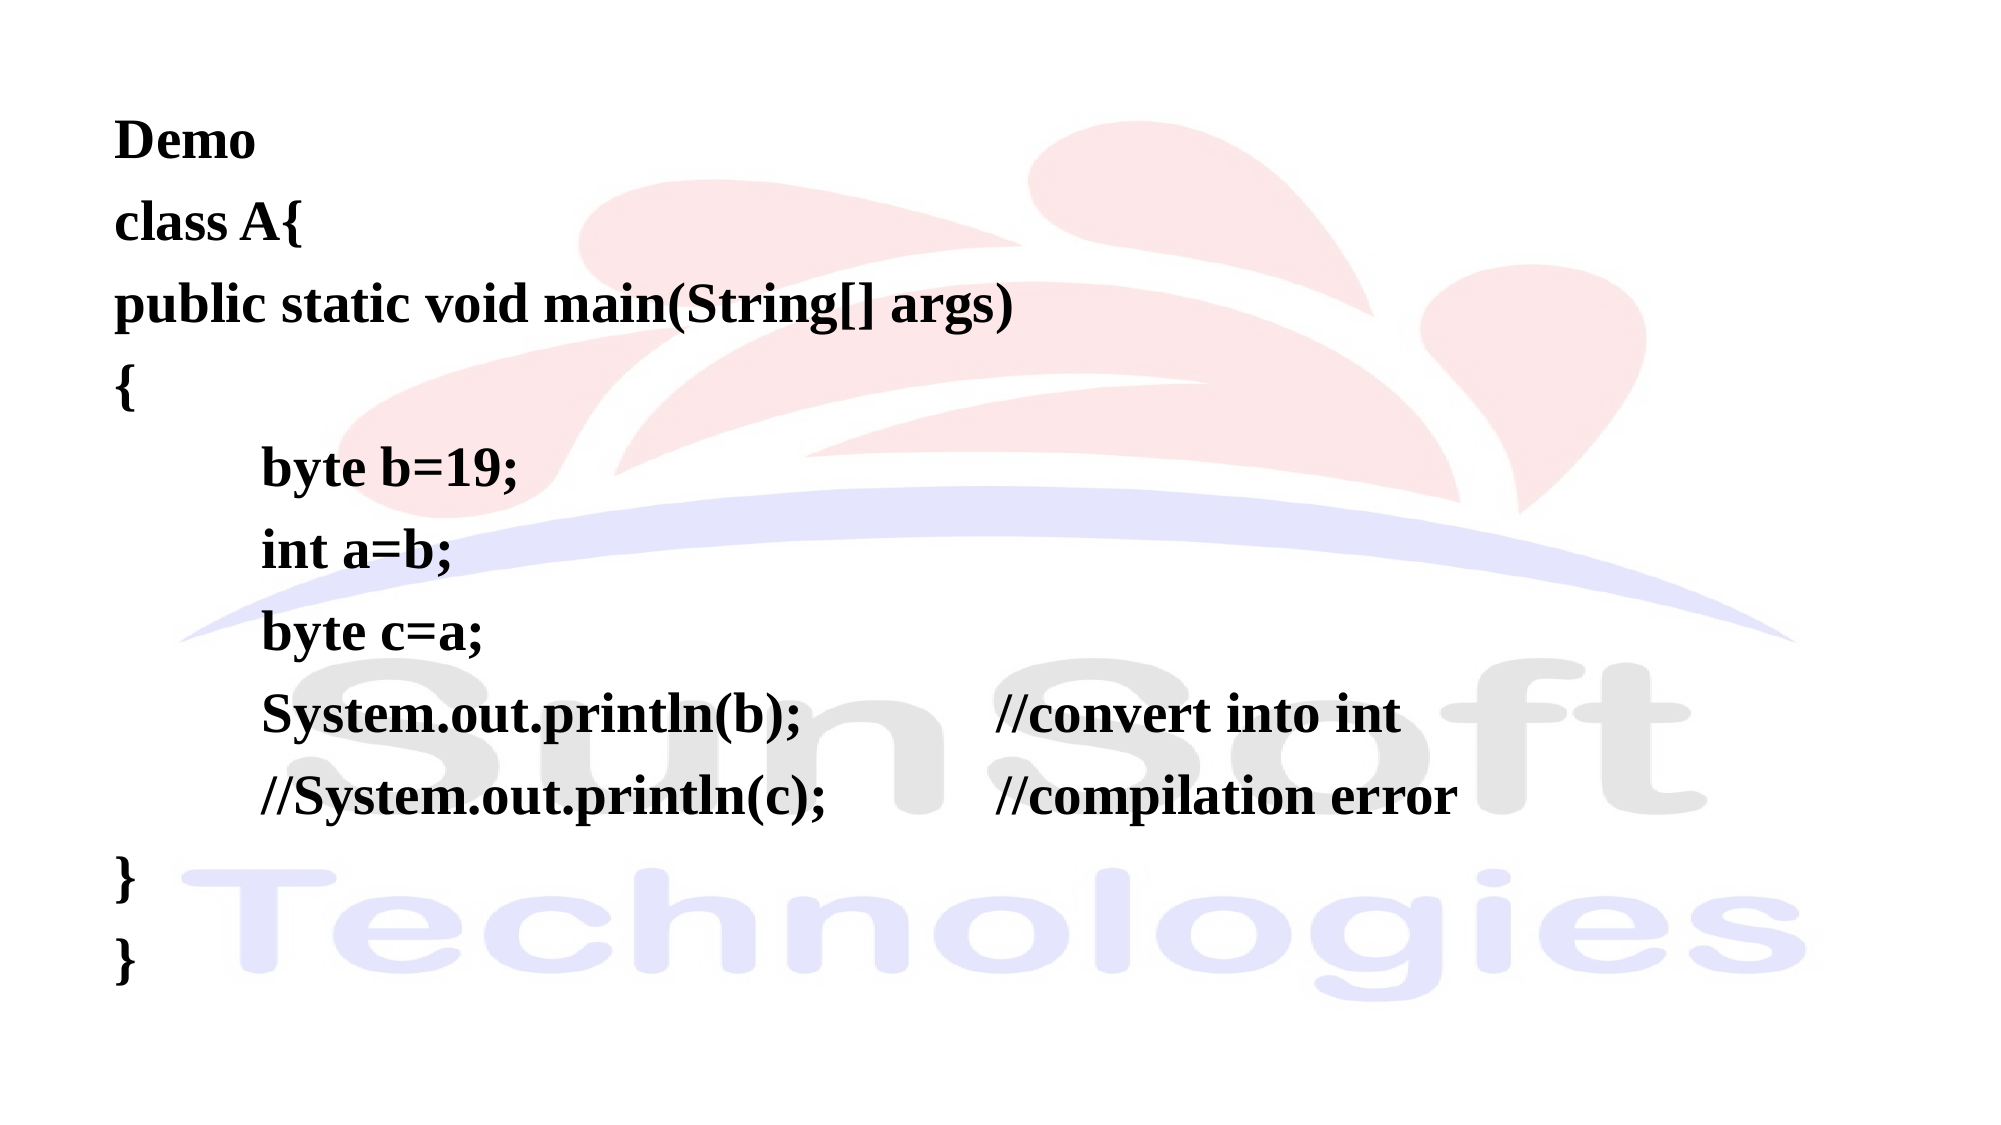

Demo
class A{
public static void main(String[] args)
{
	byte b=19;
	int a=b;
	byte c=a;
	System.out.println(b);		//convert into int
	//System.out.println(c);		//compilation error
}
}